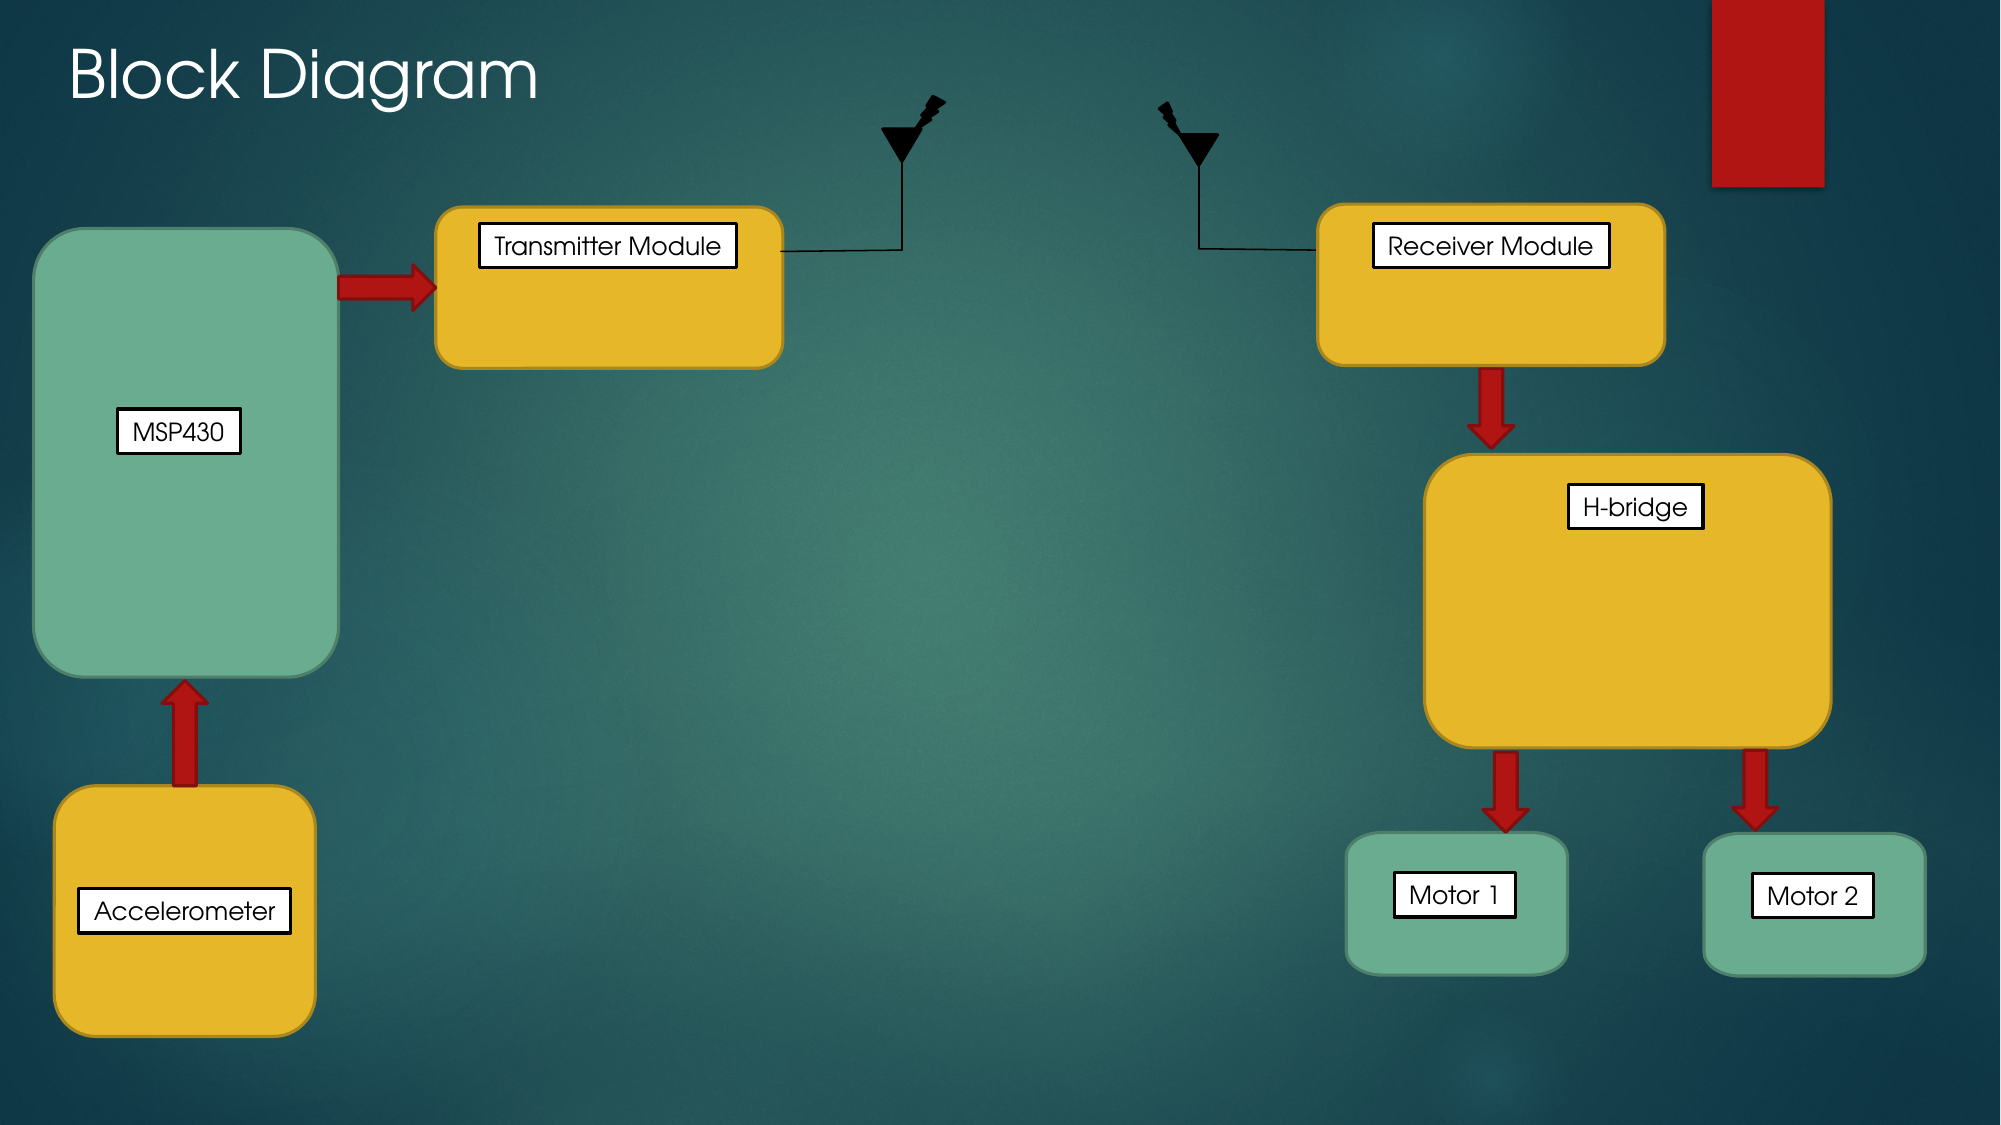

Block Diagram

Receiver Module

Transmitter Module

MSP430

H-bridge

Accelerometer

Motor 1

Motor 2